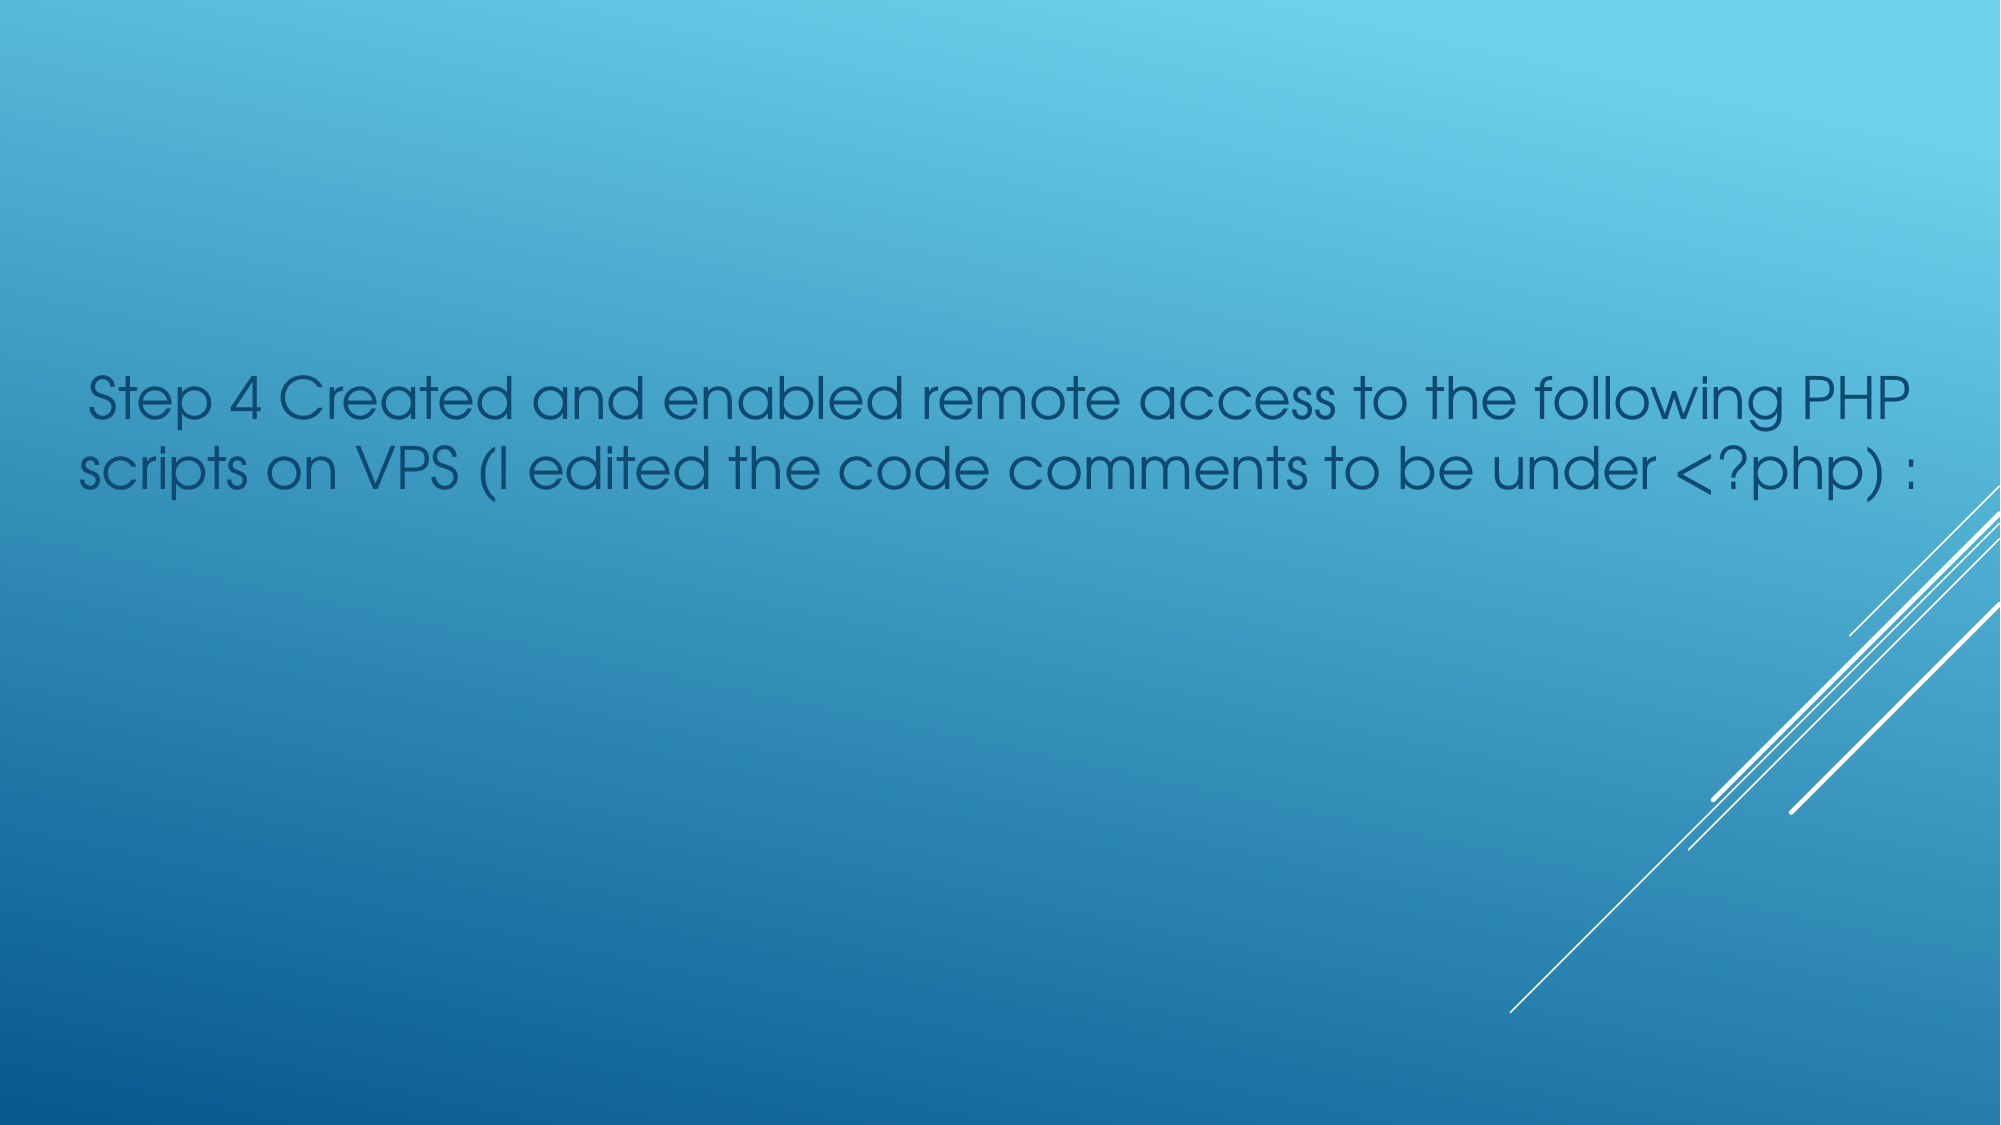

Step 4 Created and enabled remote access to the following PHP scripts on VPS (I edited the code comments to be under <?php) :